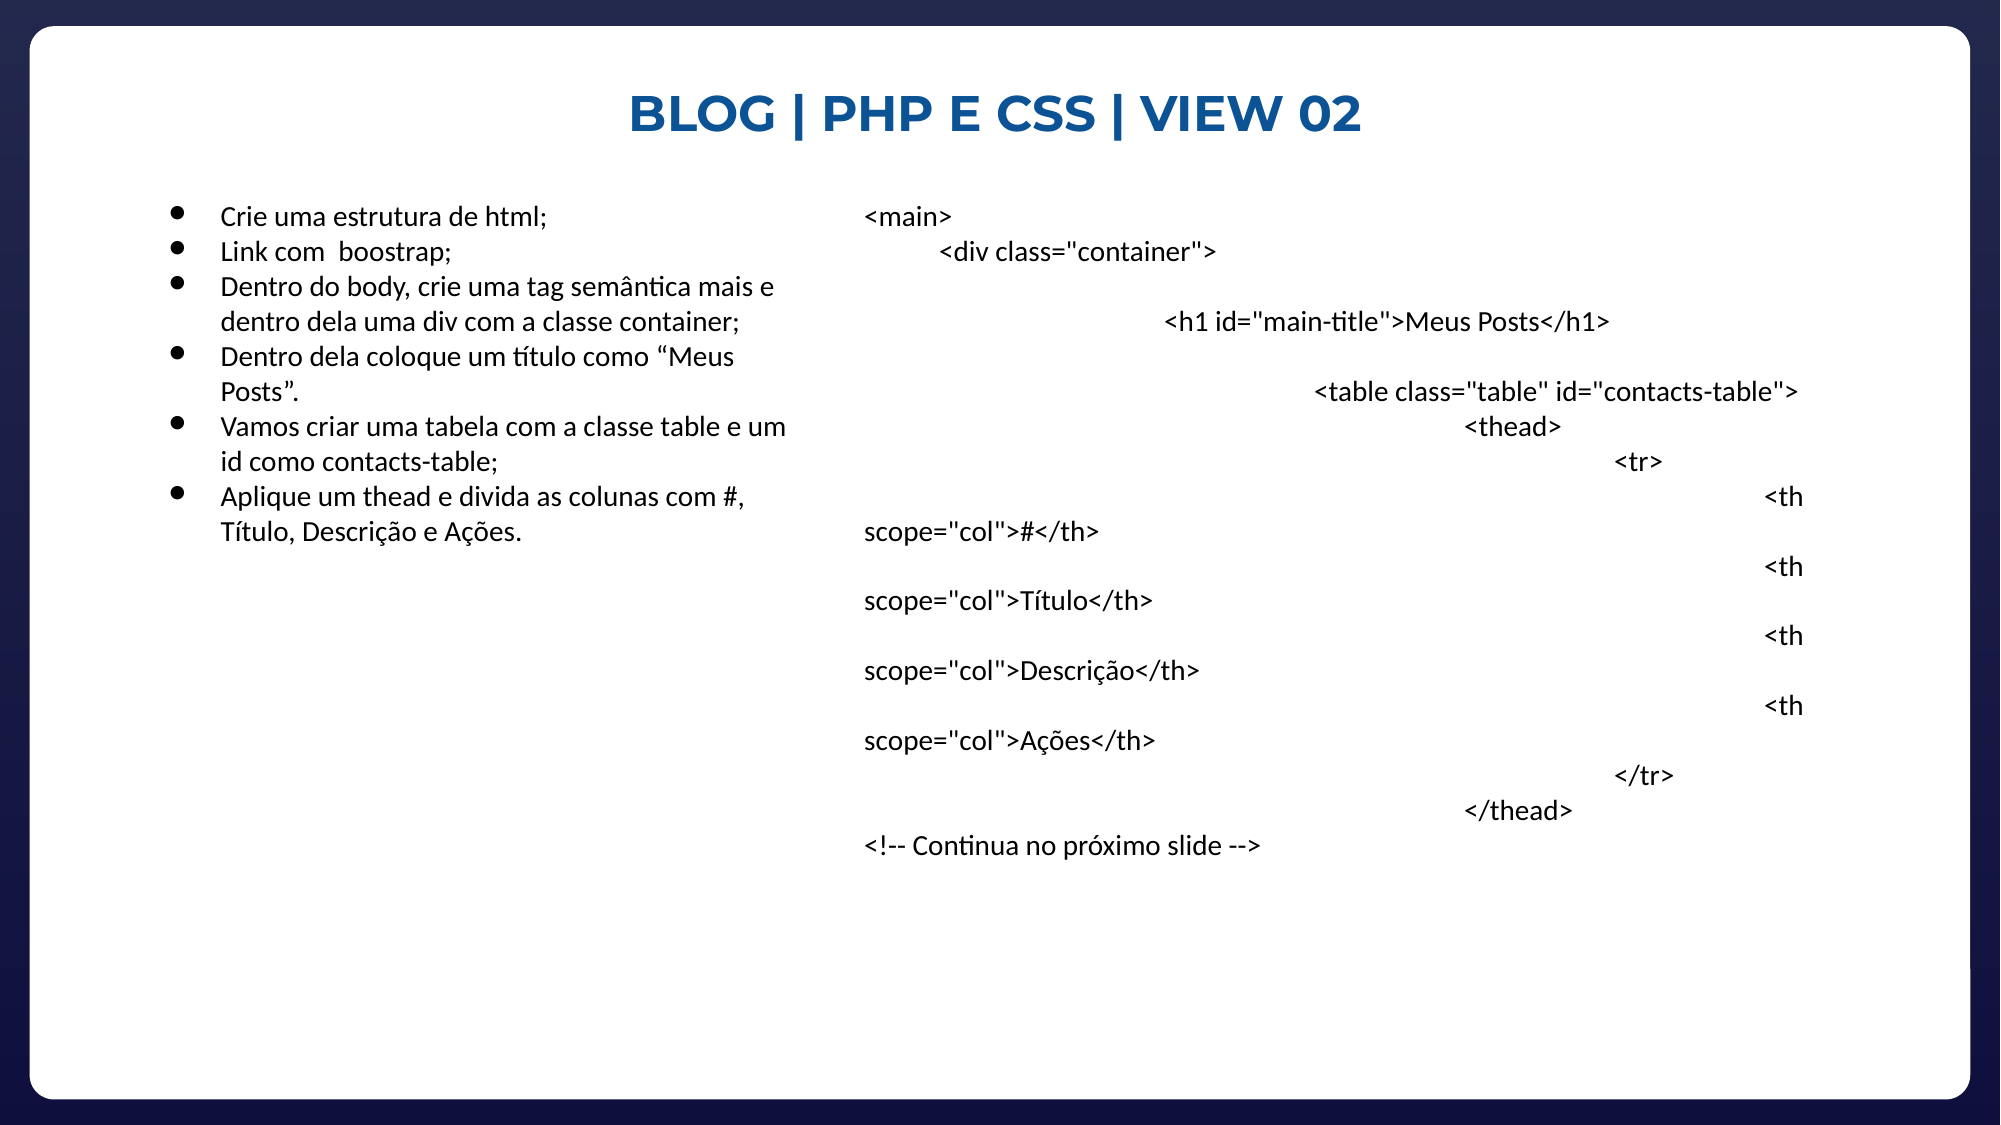

BLOG | PHP E CSS | VIEW 02
Crie uma estrutura de html;
Link com  boostrap;
Dentro do body, crie uma tag semântica mais e dentro dela uma div com a classe container;
Dentro dela coloque um título como “Meus Posts”.
Vamos criar uma tabela com a classe table e um id como contacts-table;
Aplique um thead e divida as colunas com #, Título, Descrição e Ações.

<main>
<div class="container">

		<h1 id="main-title">Meus Posts</h1>

			<table class="table" id="contacts-table">
				<thead>
					<tr>
						<th scope="col">#</th>
						<th scope="col">Título</th>
						<th scope="col">Descrição</th>
						<th scope="col">Ações</th>
					</tr>
				</thead>
<!-- Continua no próximo slide -->